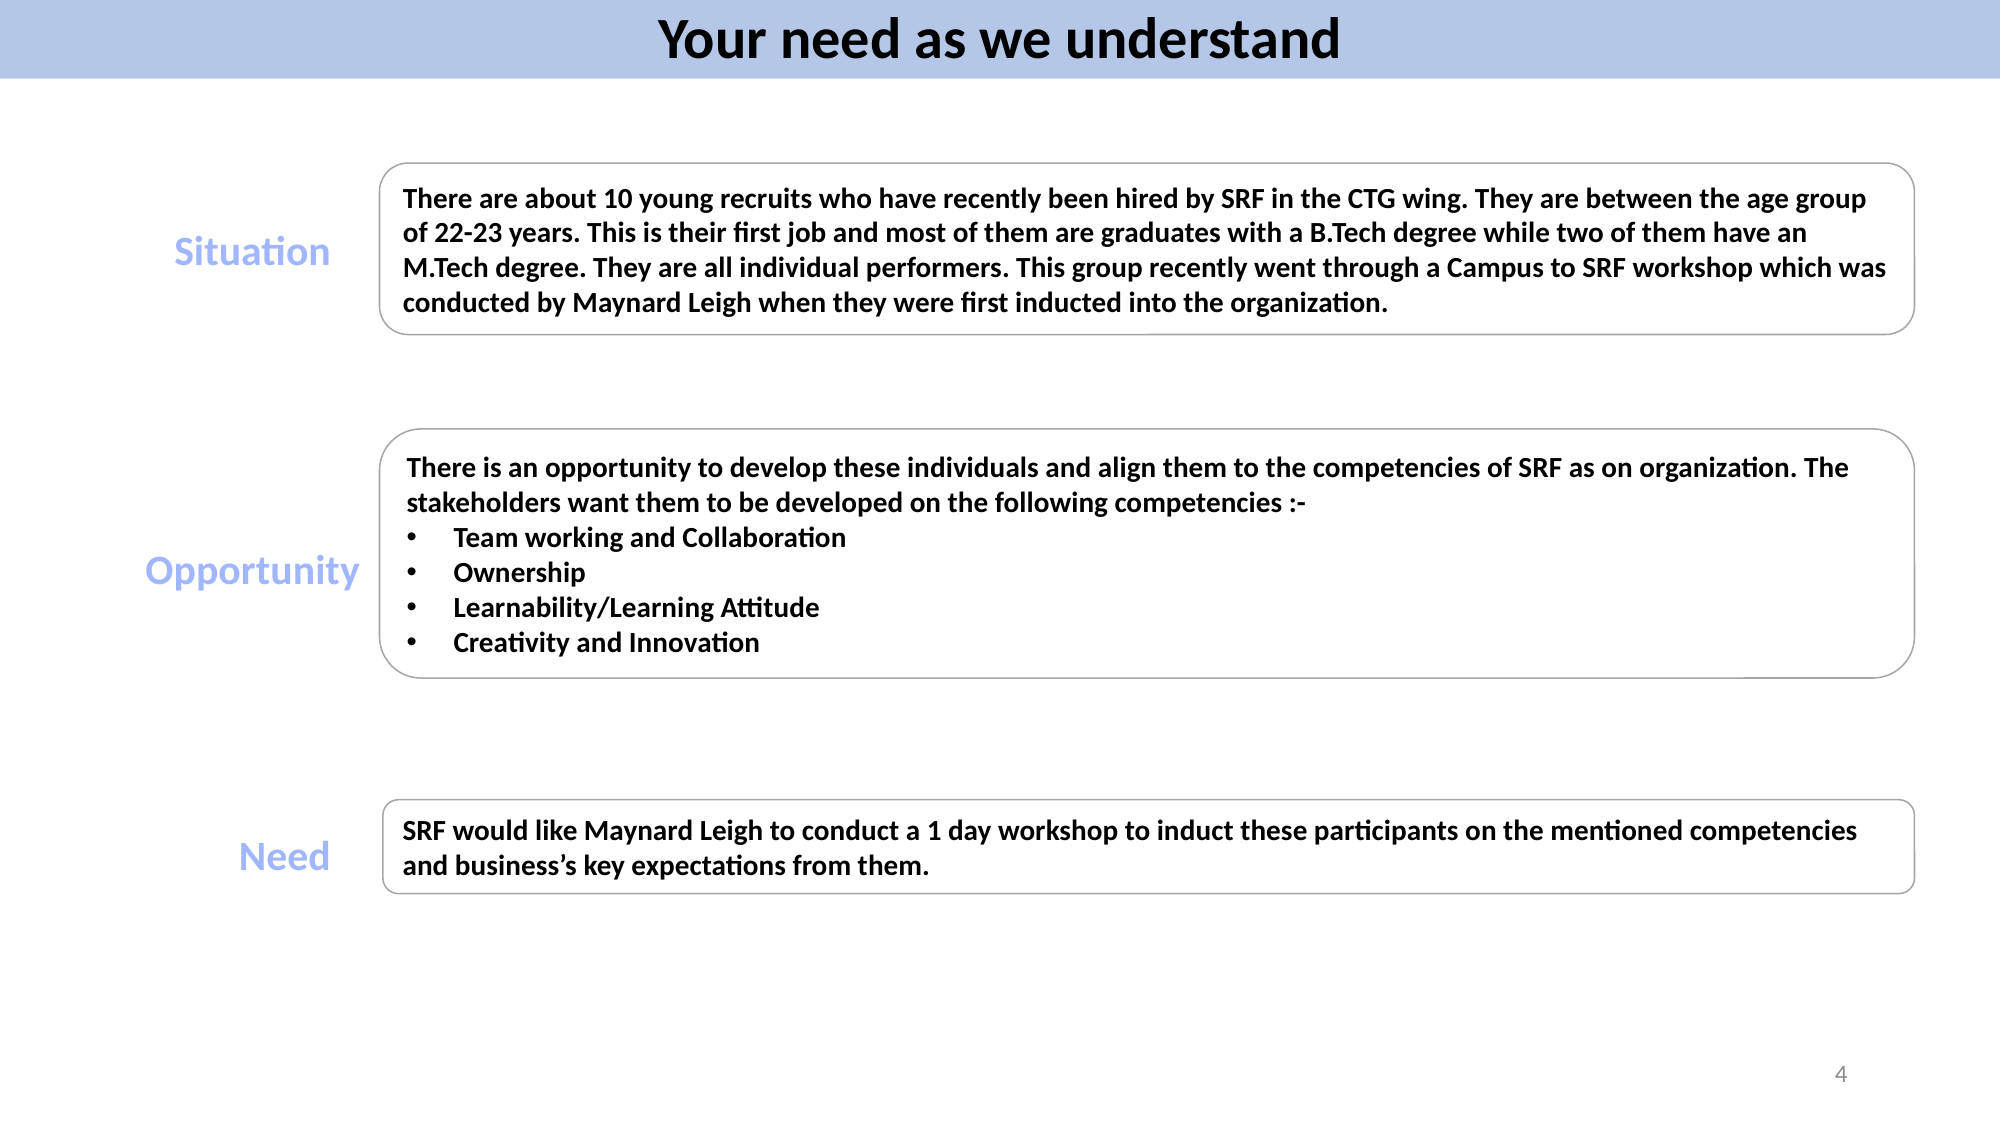

Your need as we understand
There are about 10 young recruits who have recently been hired by SRF in the CTG wing. They are between the age group of 22-23 years. This is their first job and most of them are graduates with a B.Tech degree while two of them have an M.Tech degree. They are all individual performers. This group recently went through a Campus to SRF workshop which was conducted by Maynard Leigh when they were first inducted into the organization.
Situation
There is an opportunity to develop these individuals and align them to the competencies of SRF as on organization. The stakeholders want them to be developed on the following competencies :-
Team working and Collaboration
Ownership
Learnability/Learning Attitude
Creativity and Innovation
Opportunity
SRF would like Maynard Leigh to conduct a 1 day workshop to induct these participants on the mentioned competencies and business’s key expectations from them.
Need
4